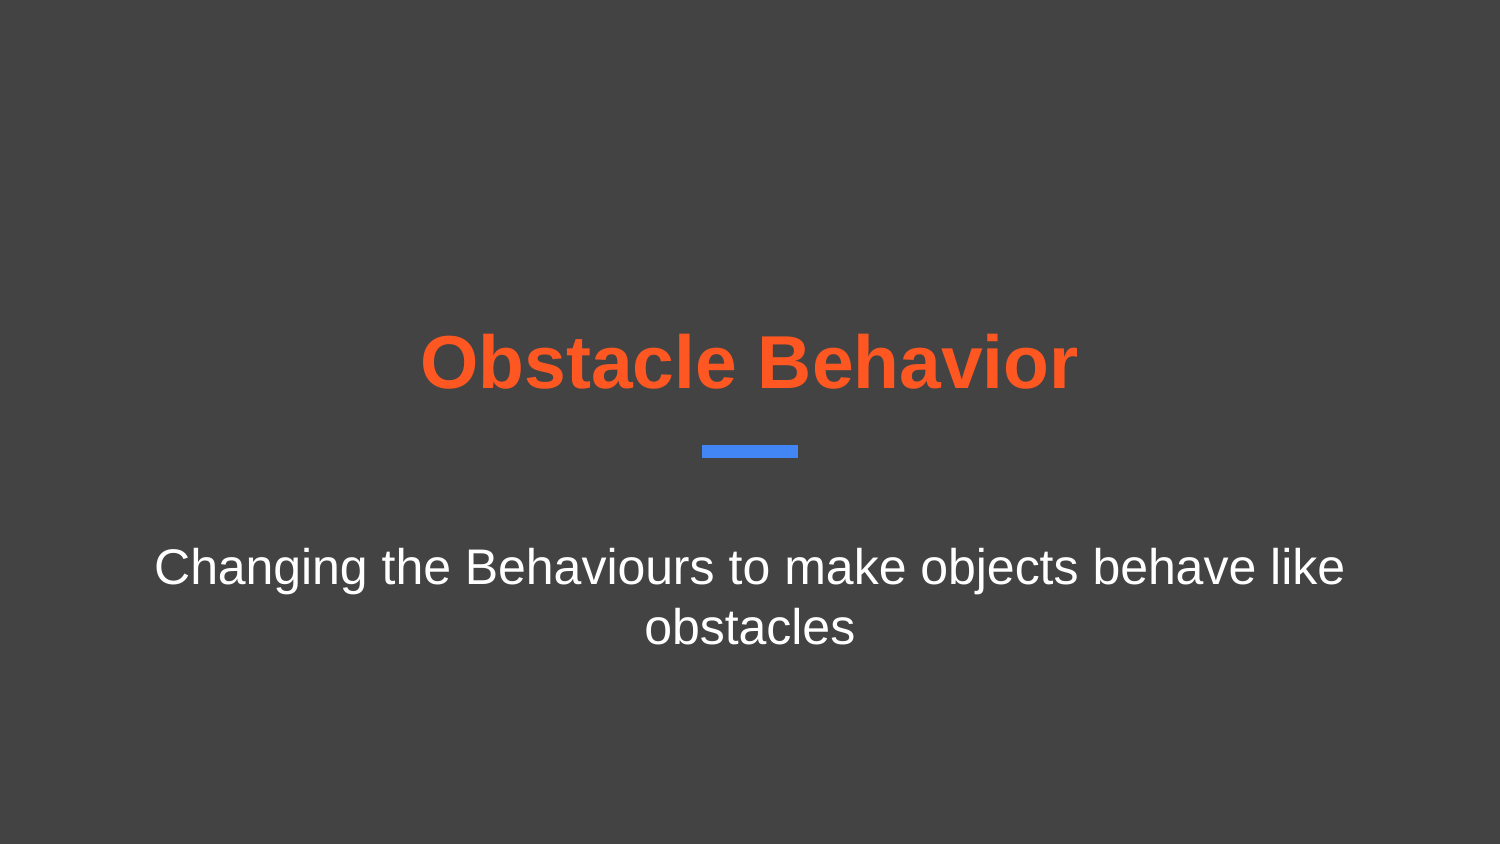

# Obstacle Behavior
Changing the Behaviours to make objects behave like obstacles